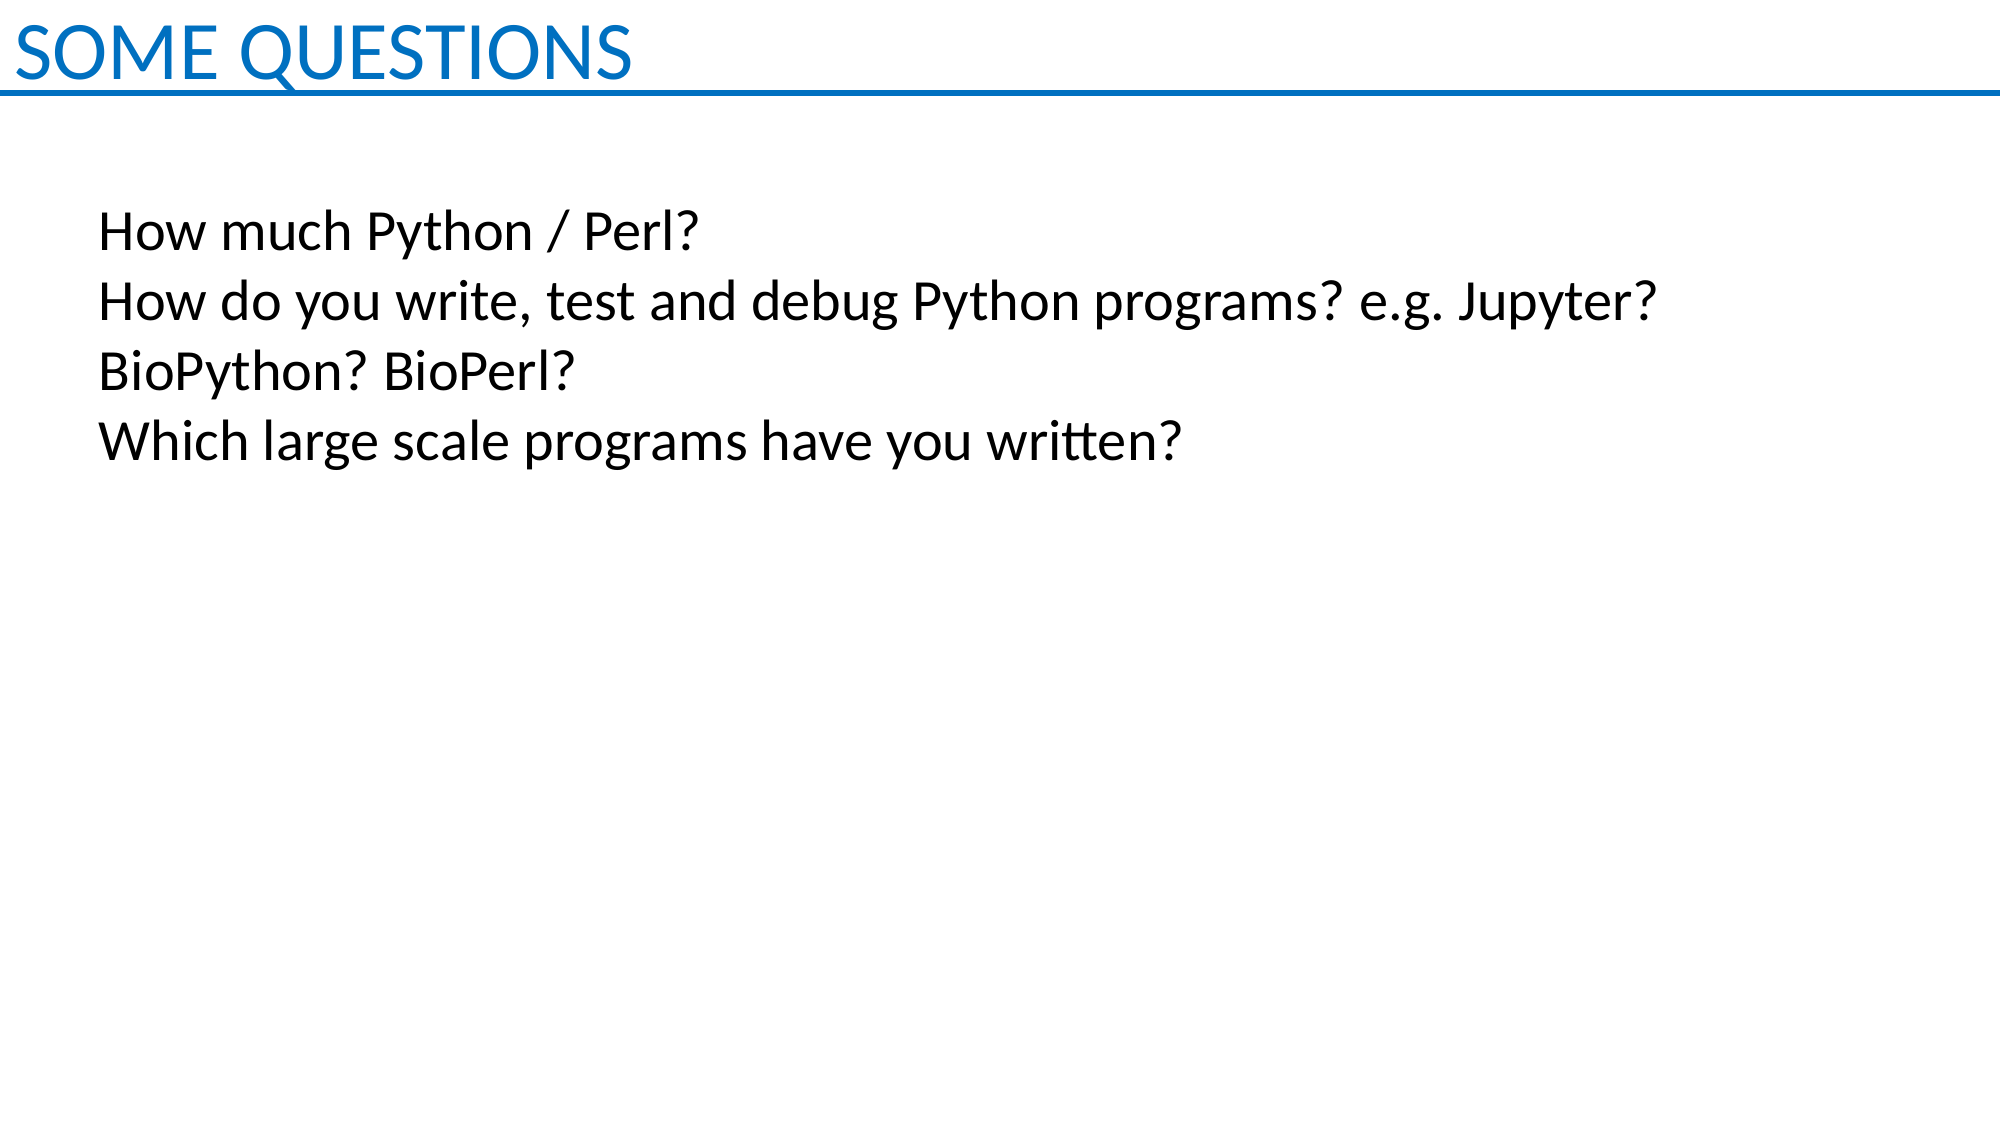

SOME QUESTIONS
How much Python / Perl?
How do you write, test and debug Python programs? e.g. Jupyter?
BioPython? BioPerl?
Which large scale programs have you written?